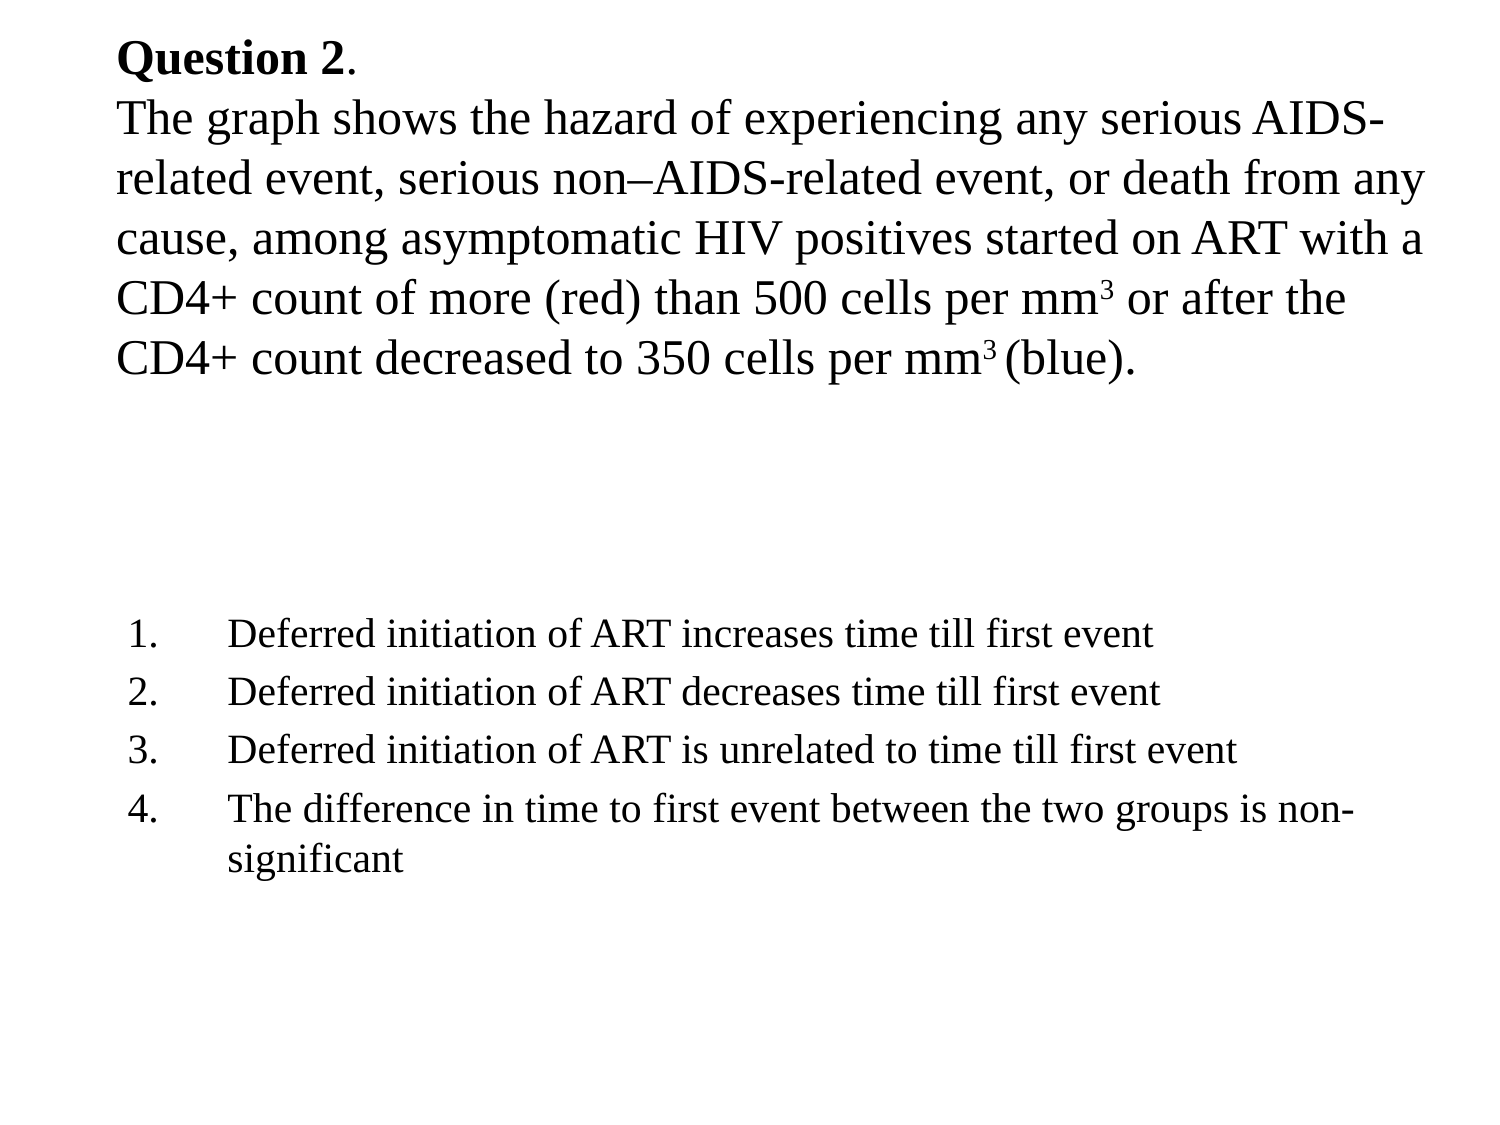

# Question 2. The graph shows the hazard of experiencing any serious AIDS-related event, serious non–AIDS-related event, or death from any cause, among asymptomatic HIV positives started on ART with a CD4+ count of more (red) than 500 cells per mm3 or after the CD4+ count decreased to 350 cells per mm3 (blue).
Deferred initiation of ART increases time till first event
Deferred initiation of ART decreases time till first event
Deferred initiation of ART is unrelated to time till first event
The difference in time to first event between the two groups is non-significant